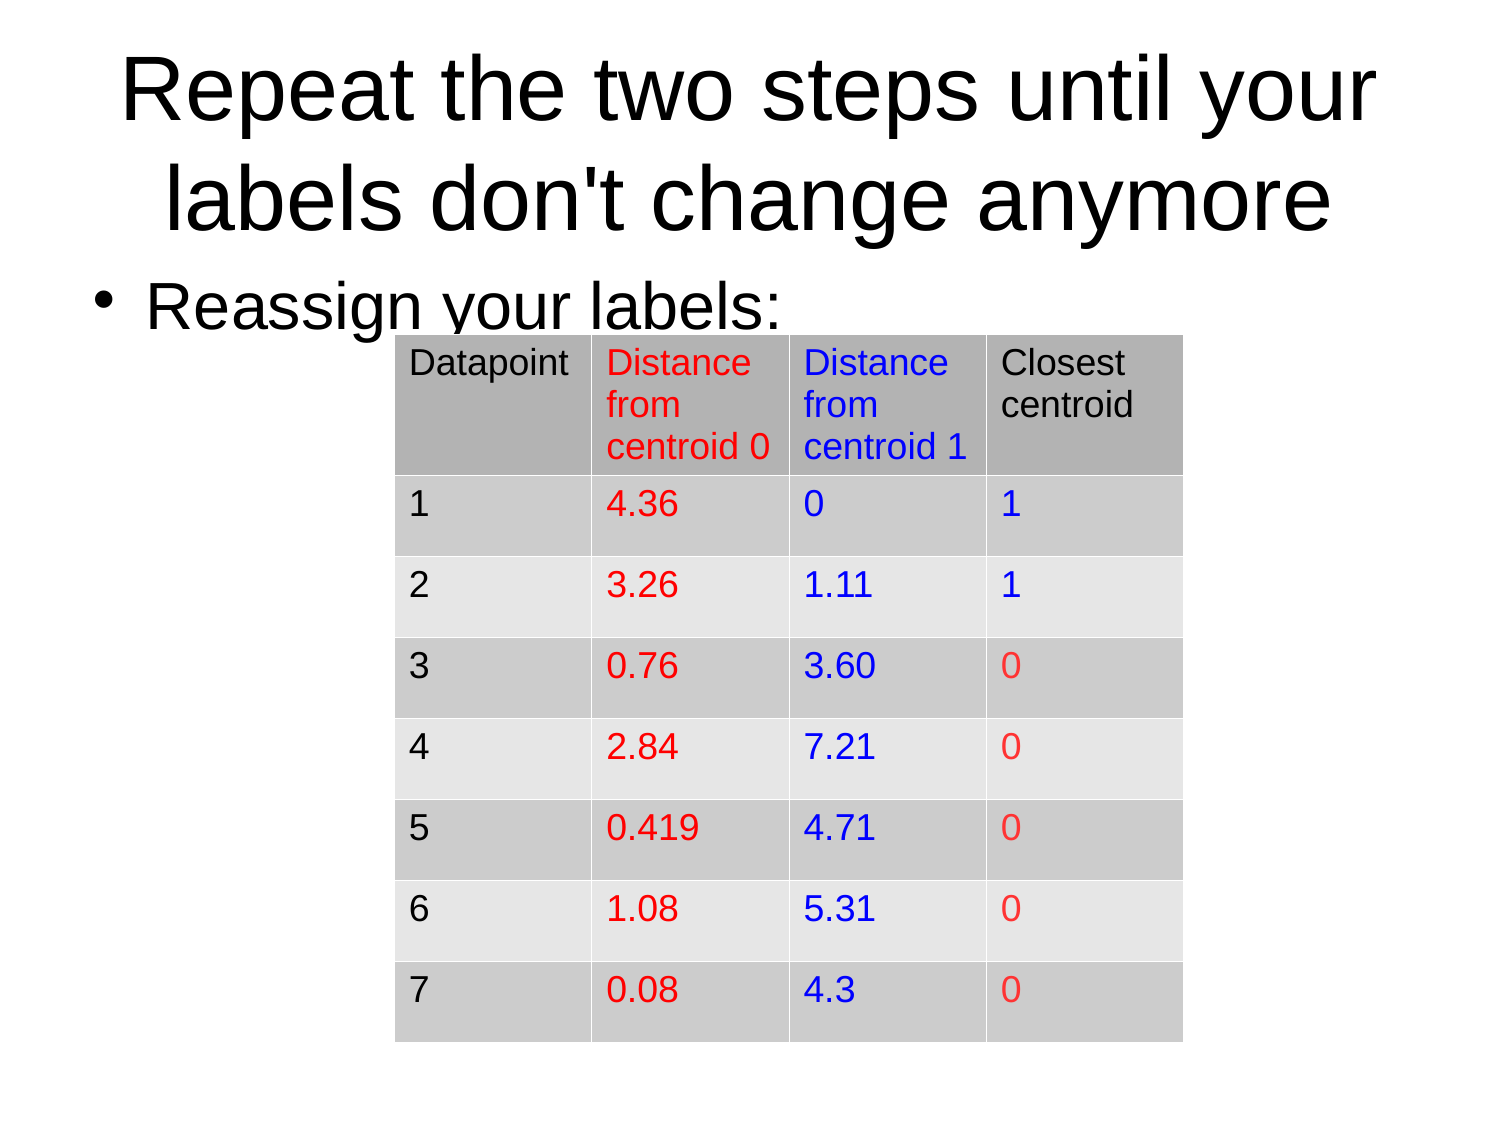

Repeat the two steps until your labels don't change anymore
Reassign your labels:
| Datapoint | Distance from centroid 0 | Distance from centroid 1 | Closest centroid |
| --- | --- | --- | --- |
| 1 | 4.36 | 0 | 1 |
| 2 | 3.26 | 1.11 | 1 |
| 3 | 0.76 | 3.60 | 0 |
| 4 | 2.84 | 7.21 | 0 |
| 5 | 0.419 | 4.71 | 0 |
| 6 | 1.08 | 5.31 | 0 |
| 7 | 0.08 | 4.3 | 0 |